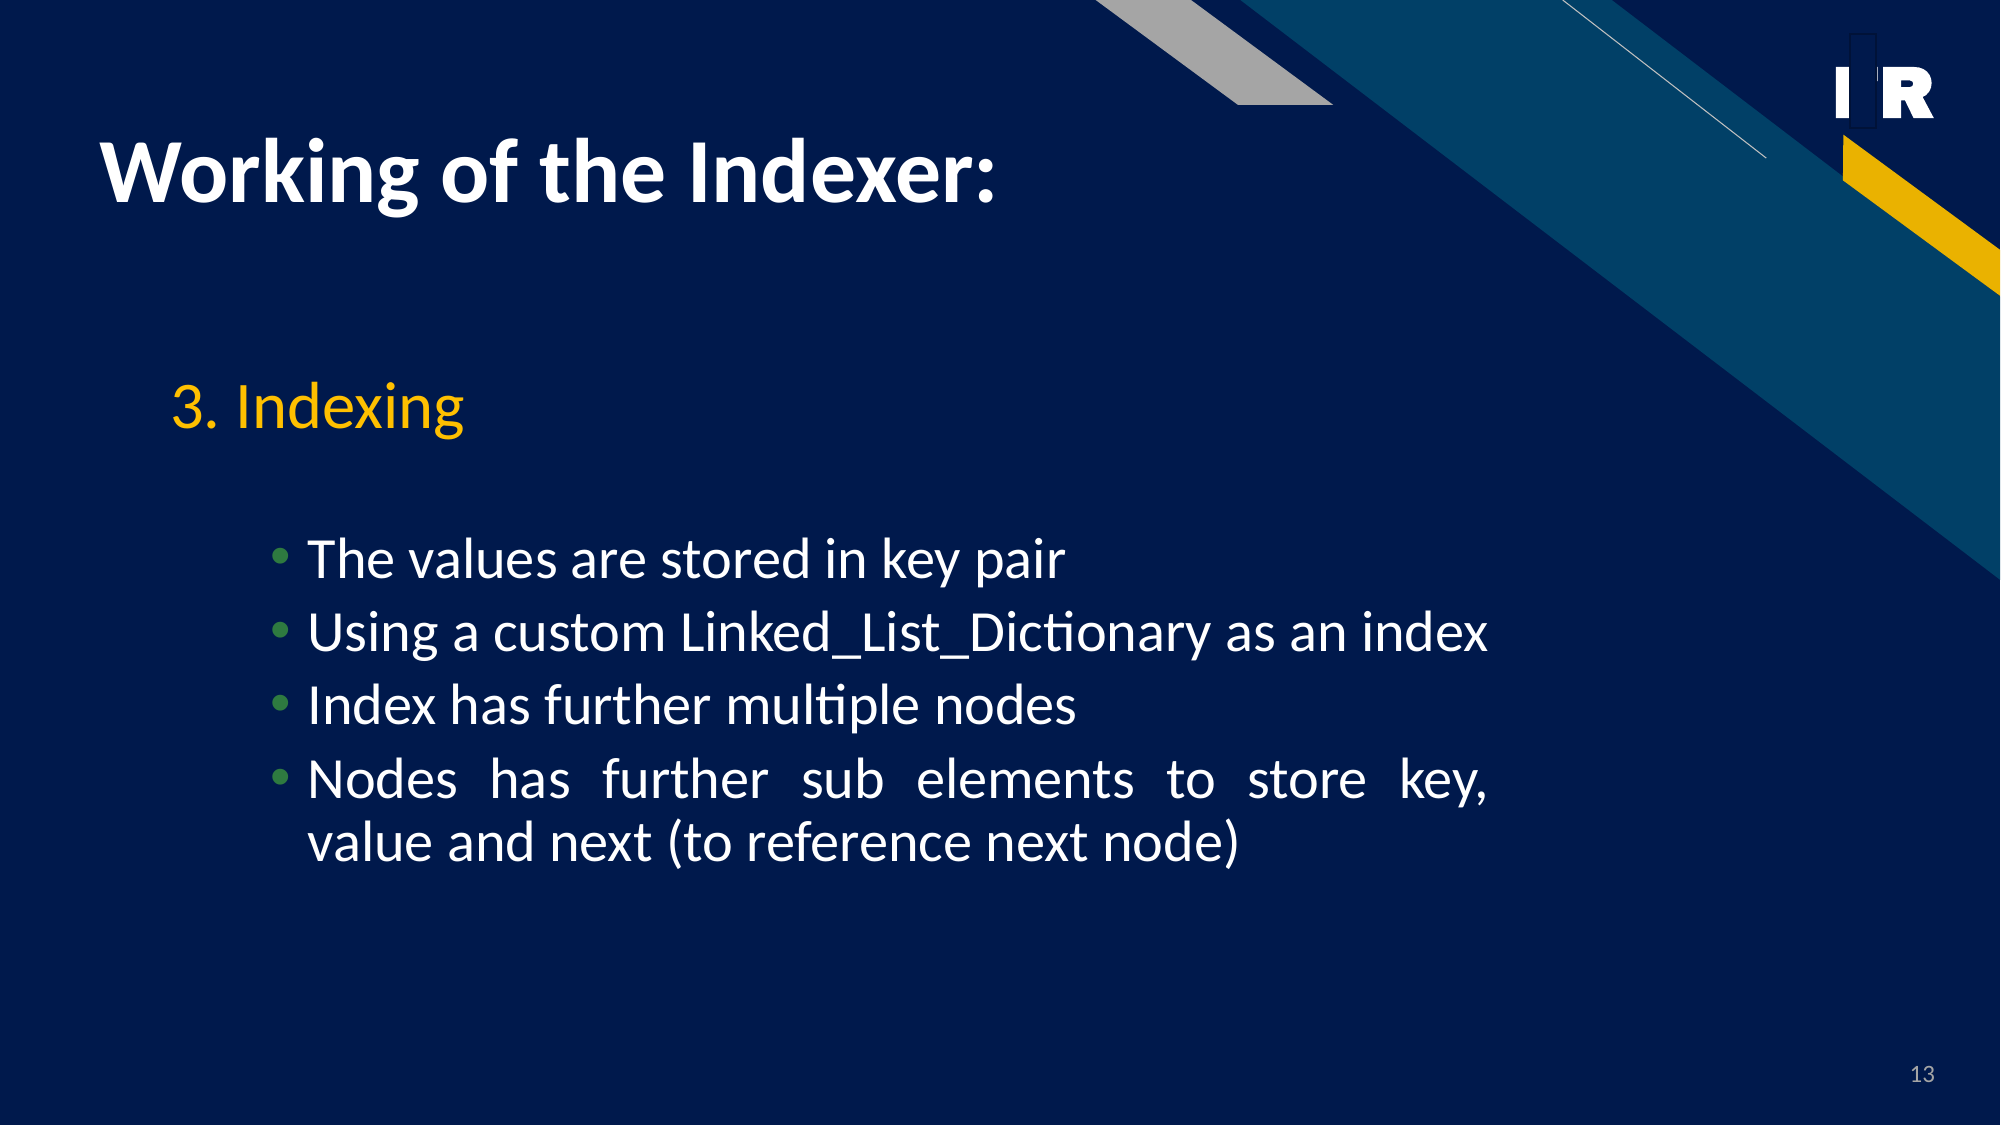

# Working of the Indexer:

3. Indexing
The values are stored in key pair
Using a custom Linked_List_Dictionary as an index
Index has further multiple nodes
Nodes has further sub elements to store key, value and next (to reference next node)
13